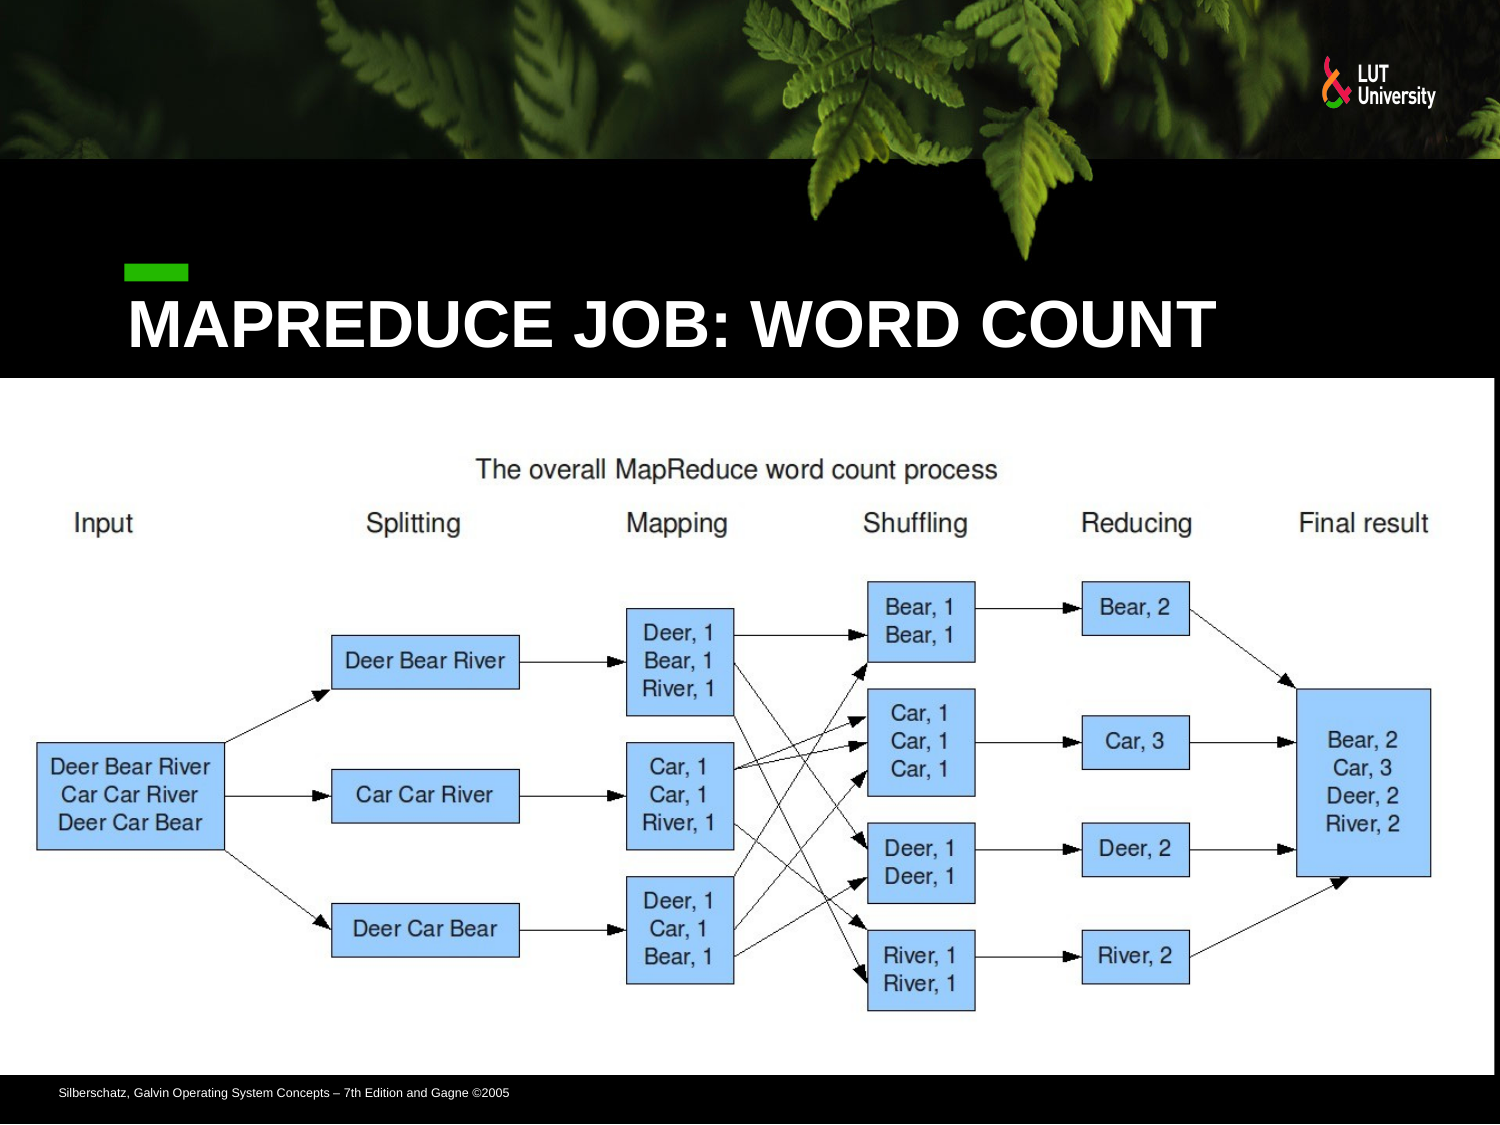

# MapReduce Job: Word Count

Silberschatz, Galvin Operating System Concepts – 7th Edition and Gagne ©2005